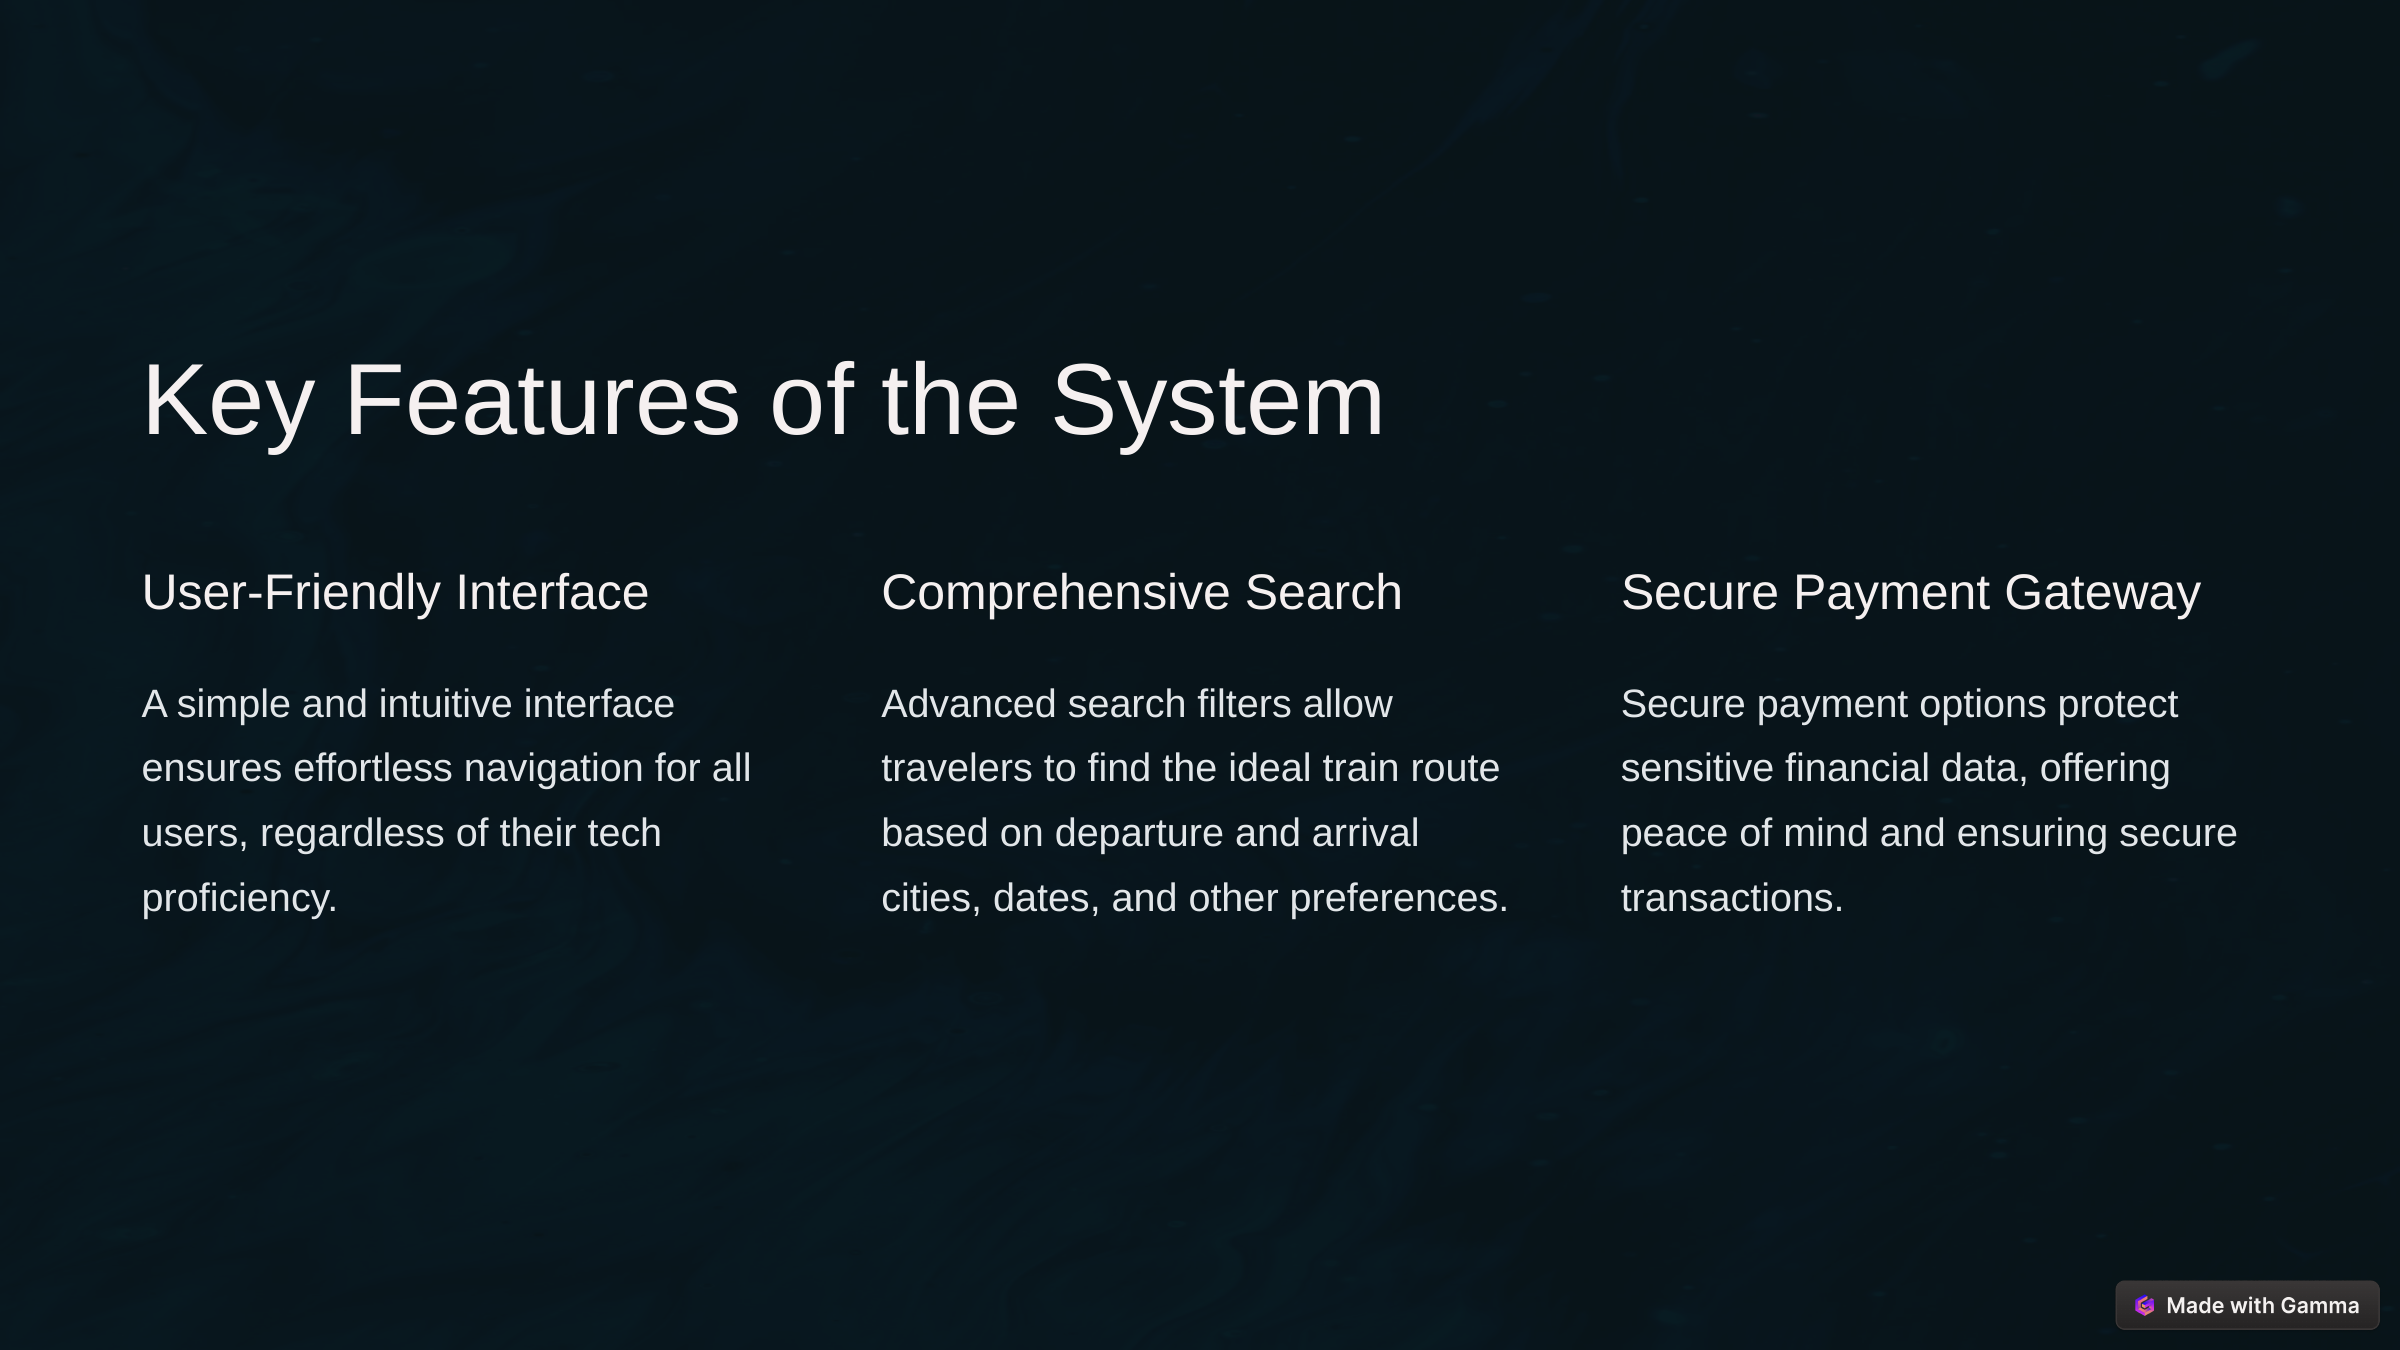

Key Features of the System
User-Friendly Interface
Comprehensive Search
Secure Payment Gateway
A simple and intuitive interface ensures effortless navigation for all users, regardless of their tech proficiency.
Advanced search filters allow travelers to find the ideal train route based on departure and arrival cities, dates, and other preferences.
Secure payment options protect sensitive financial data, offering peace of mind and ensuring secure transactions.